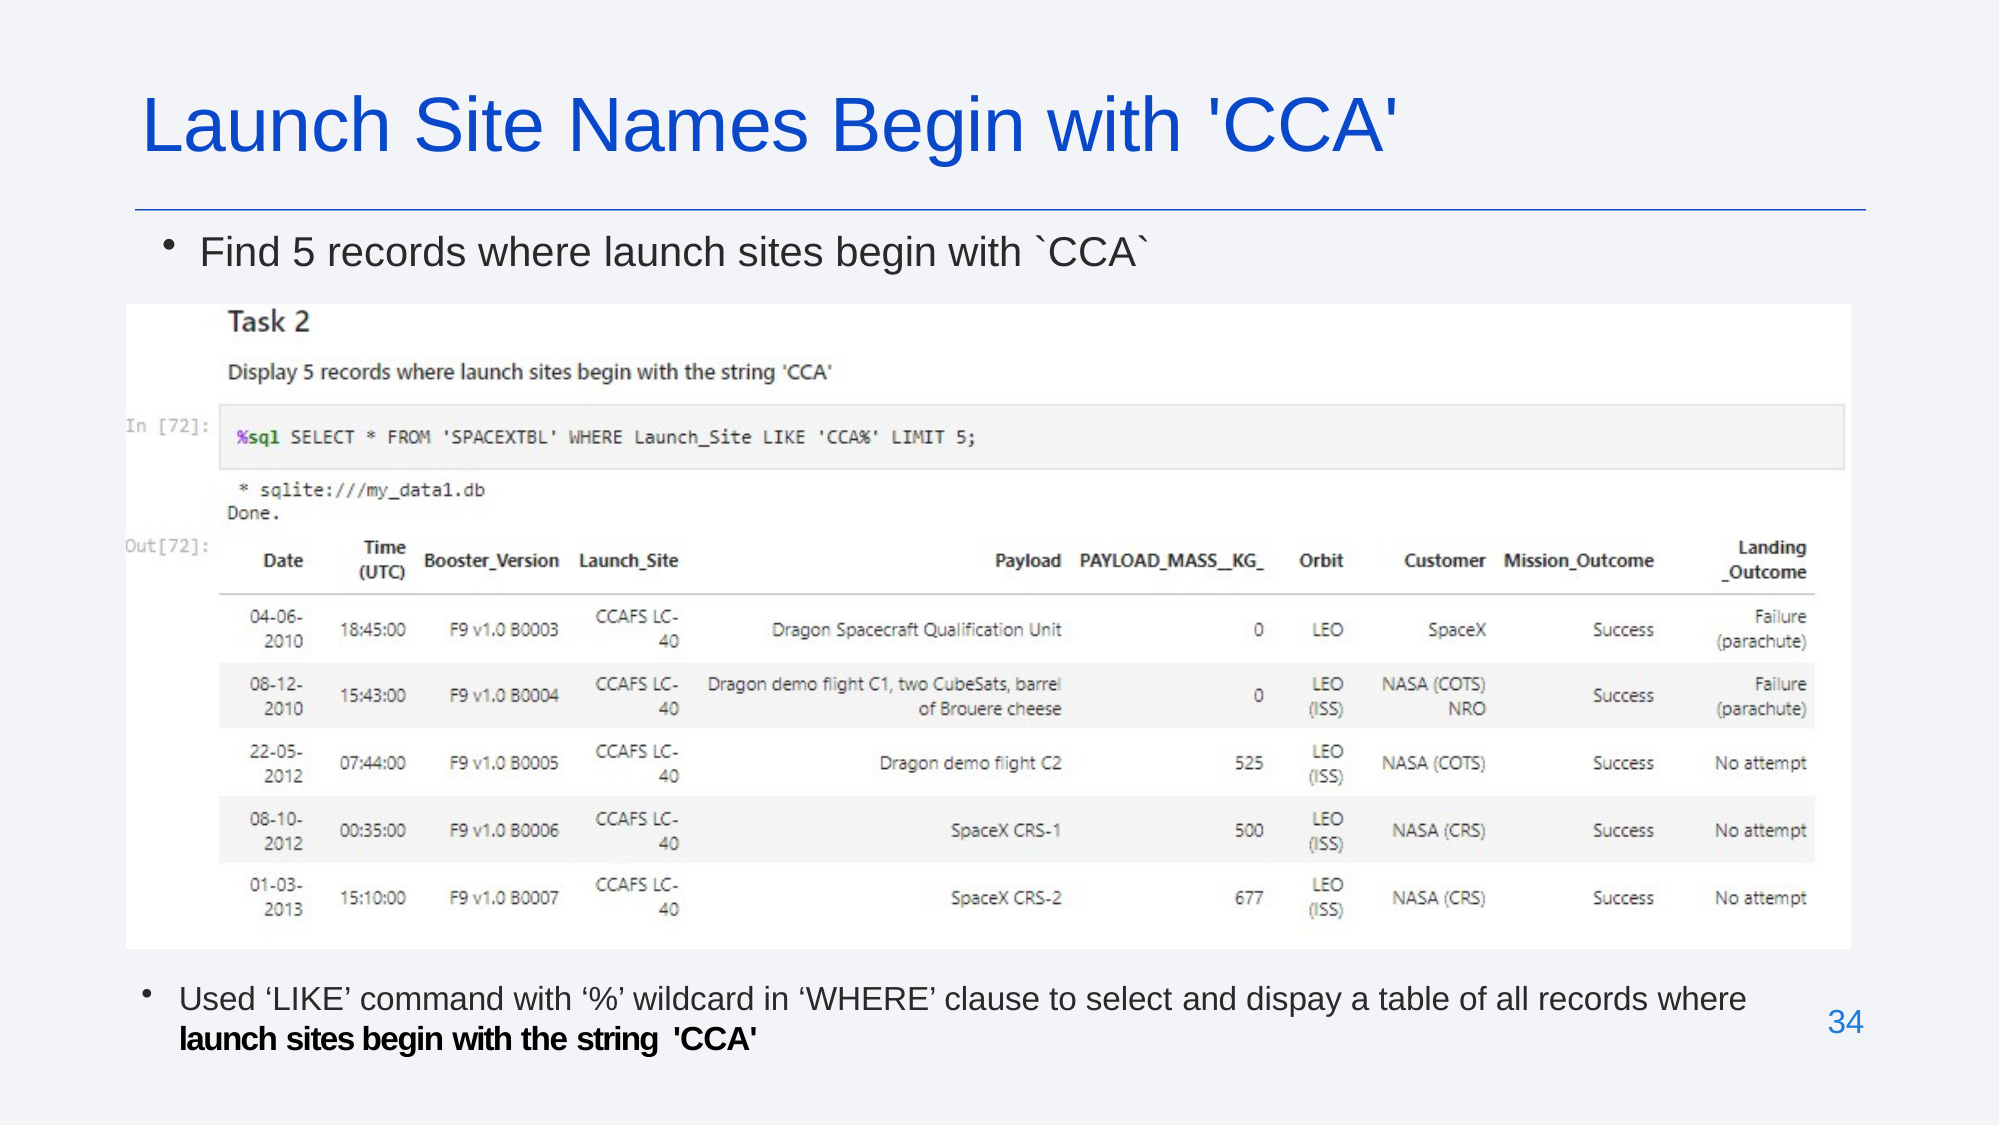

# Launch Site Names Begin with 'CCA'
Find 5 records where launch sites begin with `CCA`

Used ‘LIKE’ command with ‘%’ wildcard in ‘WHERE’ clause to select and dispay a table of all records where  launch sites begin with the string 'CCA'
34